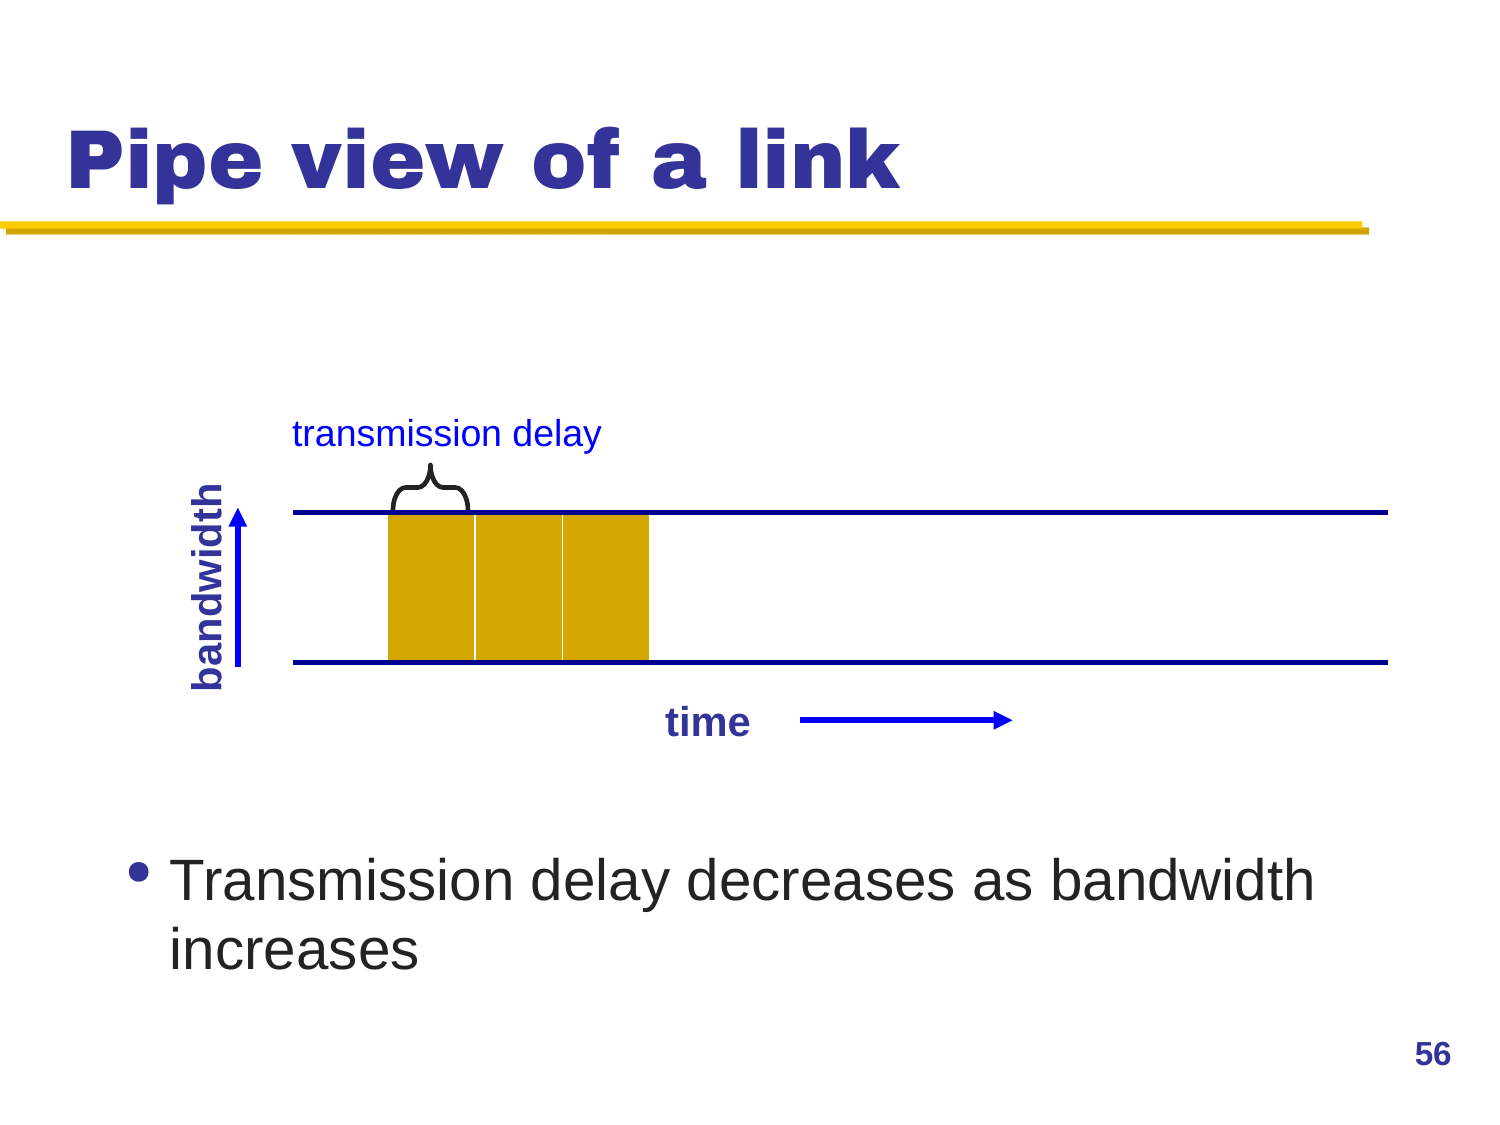

# Pipe view of a link

Transmission delay decreases as bandwidth increases
transmission delay

bandwidth
time
56